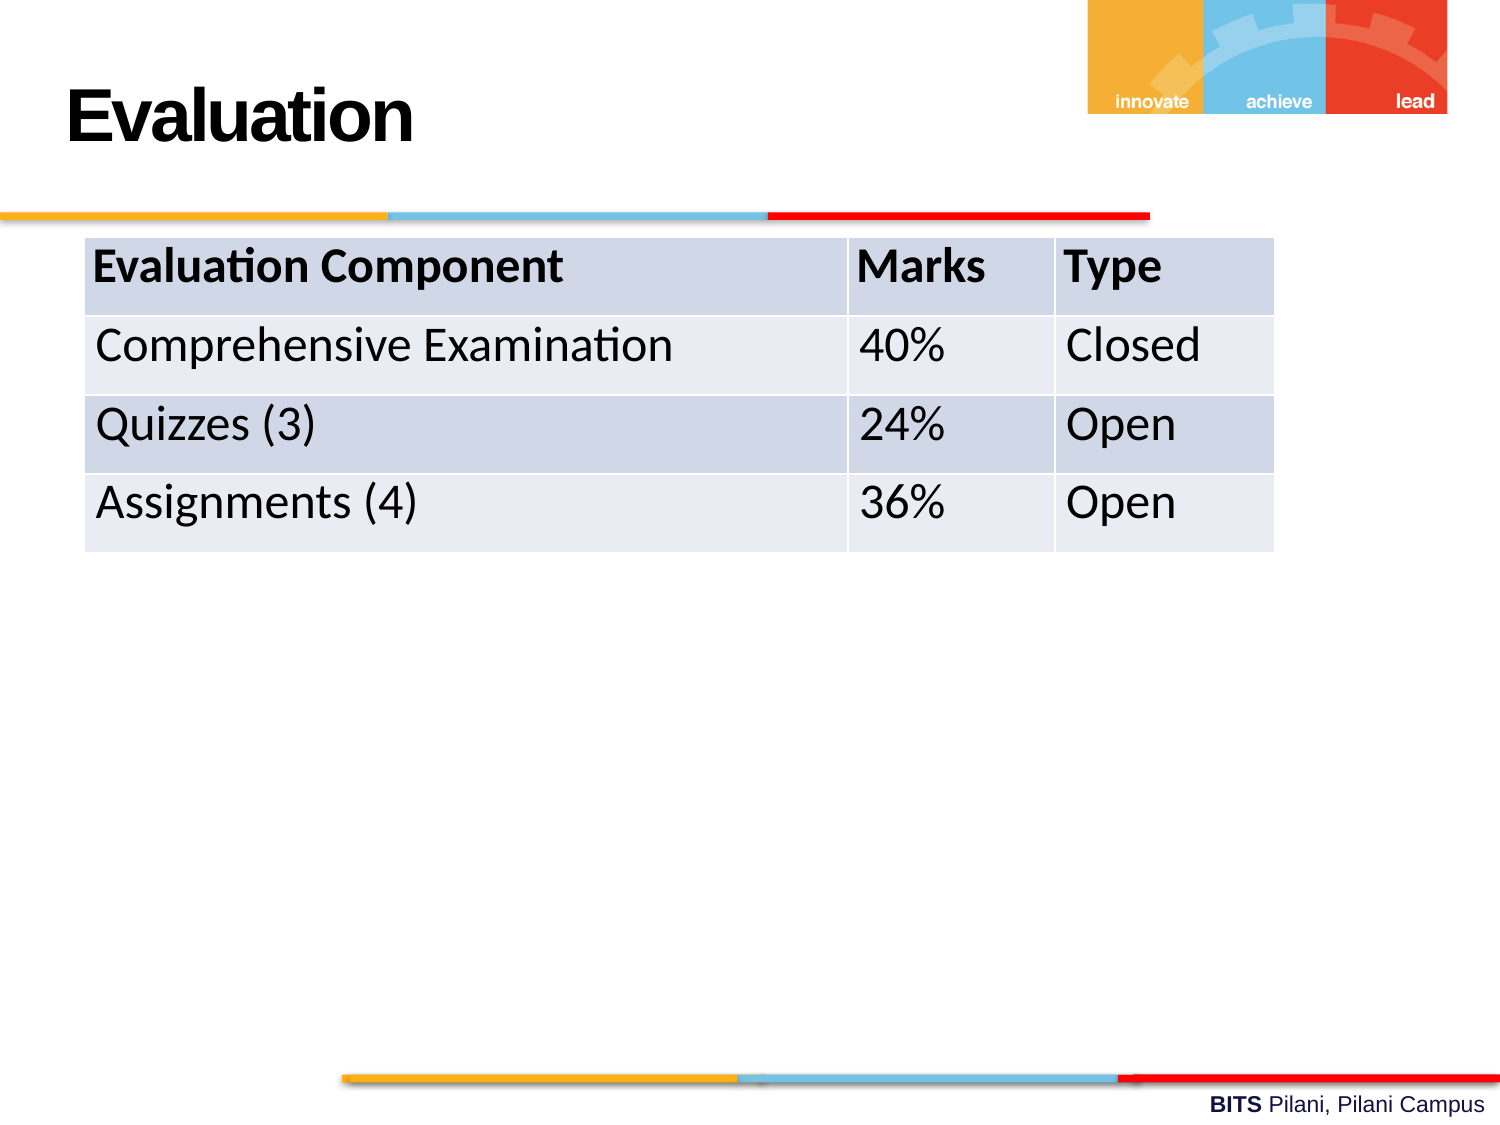

Evaluation

| Evaluation Component | Marks | Type |
| --- | --- | --- |
| Comprehensive Examination | 40% | Closed |
| Quizzes (3) | 24% | Open |
| Assignments (4) | 36% | Open |